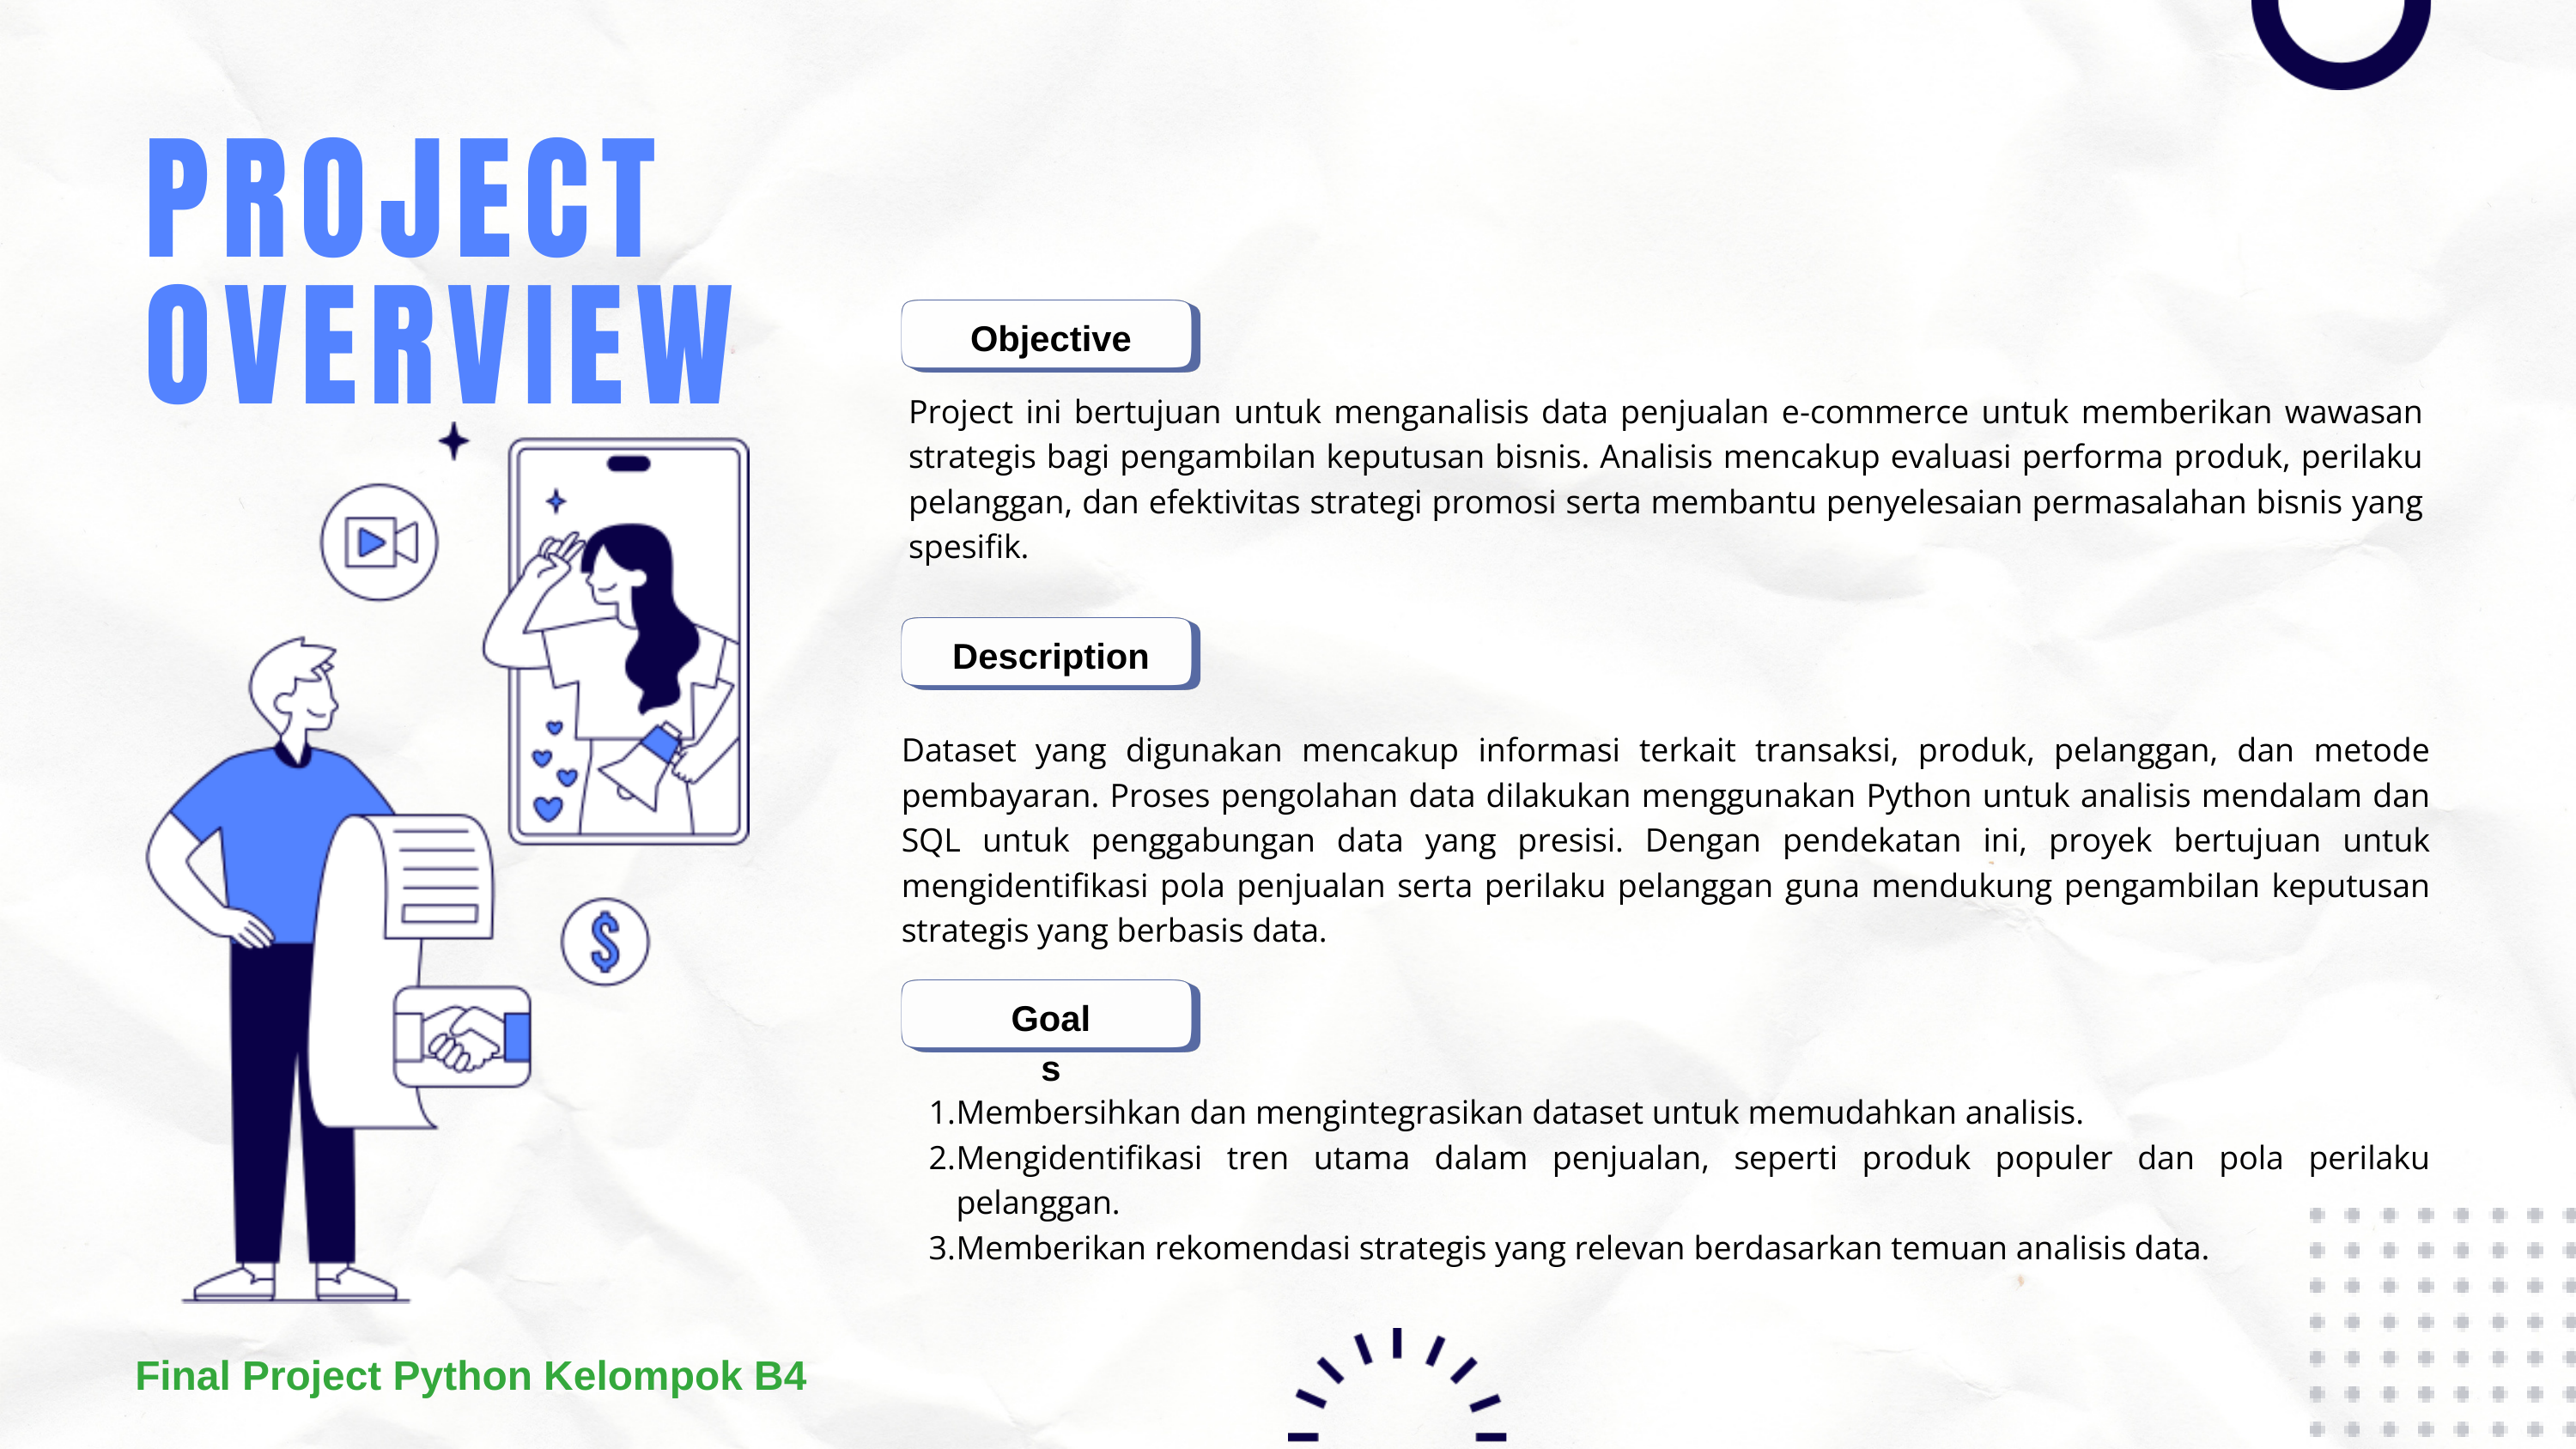

PROJECT OVERVIEW

Objective

Project ini bertujuan untuk menganalisis data penjualan e-commerce untuk memberikan wawasan strategis bagi pengambilan keputusan bisnis. Analisis mencakup evaluasi performa produk, perilaku pelanggan, dan efektivitas strategi promosi serta membantu penyelesaian permasalahan bisnis yang spesifik.

Description
Dataset yang digunakan mencakup informasi terkait transaksi, produk, pelanggan, dan metode pembayaran. Proses pengolahan data dilakukan menggunakan Python untuk analisis mendalam dan SQL untuk penggabungan data yang presisi. Dengan pendekatan ini, proyek bertujuan untuk mengidentifikasi pola penjualan serta perilaku pelanggan guna mendukung pengambilan keputusan strategis yang berbasis data.

Goals
Membersihkan dan mengintegrasikan dataset untuk memudahkan analisis.
Mengidentifikasi tren utama dalam penjualan, seperti produk populer dan pola perilaku pelanggan.
Memberikan rekomendasi strategis yang relevan berdasarkan temuan analisis data.

Final Project Python Kelompok B4